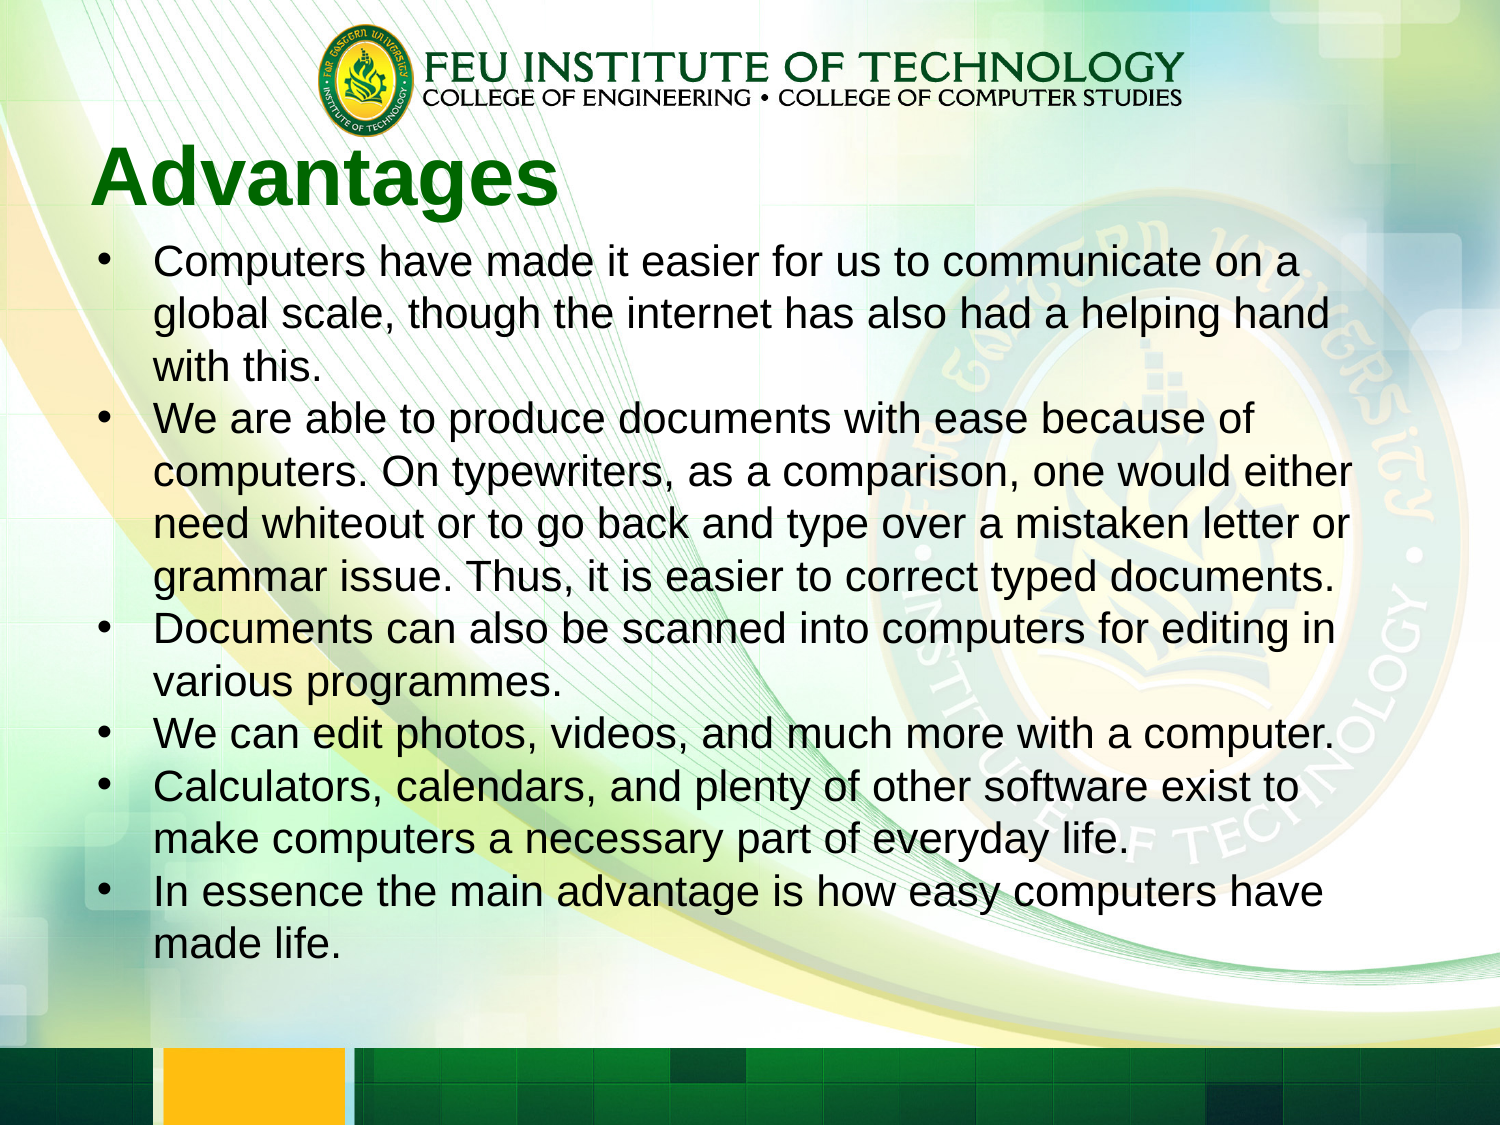

Advantages
Computers have made it easier for us to communicate on a global scale, though the internet has also had a helping hand with this.
We are able to produce documents with ease because of computers. On typewriters, as a comparison, one would either need whiteout or to go back and type over a mistaken letter or grammar issue. Thus, it is easier to correct typed documents.
Documents can also be scanned into computers for editing in various programmes.
We can edit photos, videos, and much more with a computer.
Calculators, calendars, and plenty of other software exist to make computers a necessary part of everyday life.
In essence the main advantage is how easy computers have made life.